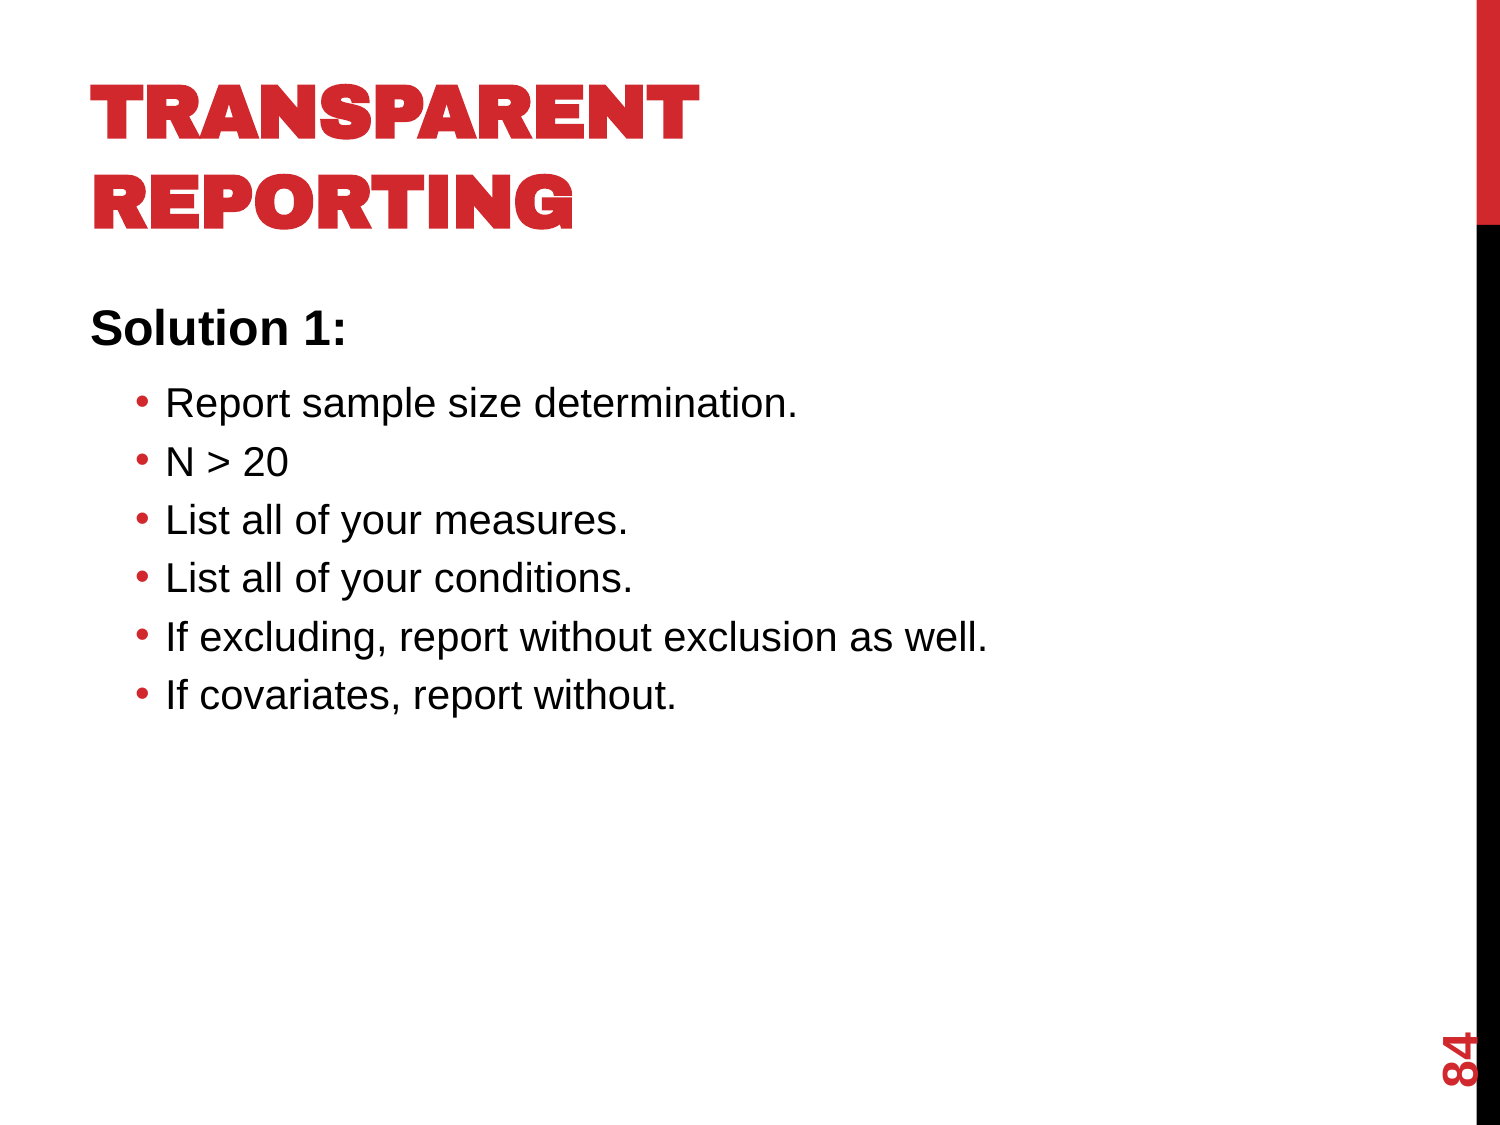

# Transparent Reporting
Solution 1:
Report sample size determination.
N > 20
List all of your measures.
List all of your conditions.
If excluding, report without exclusion as well.
If covariates, report without.

84